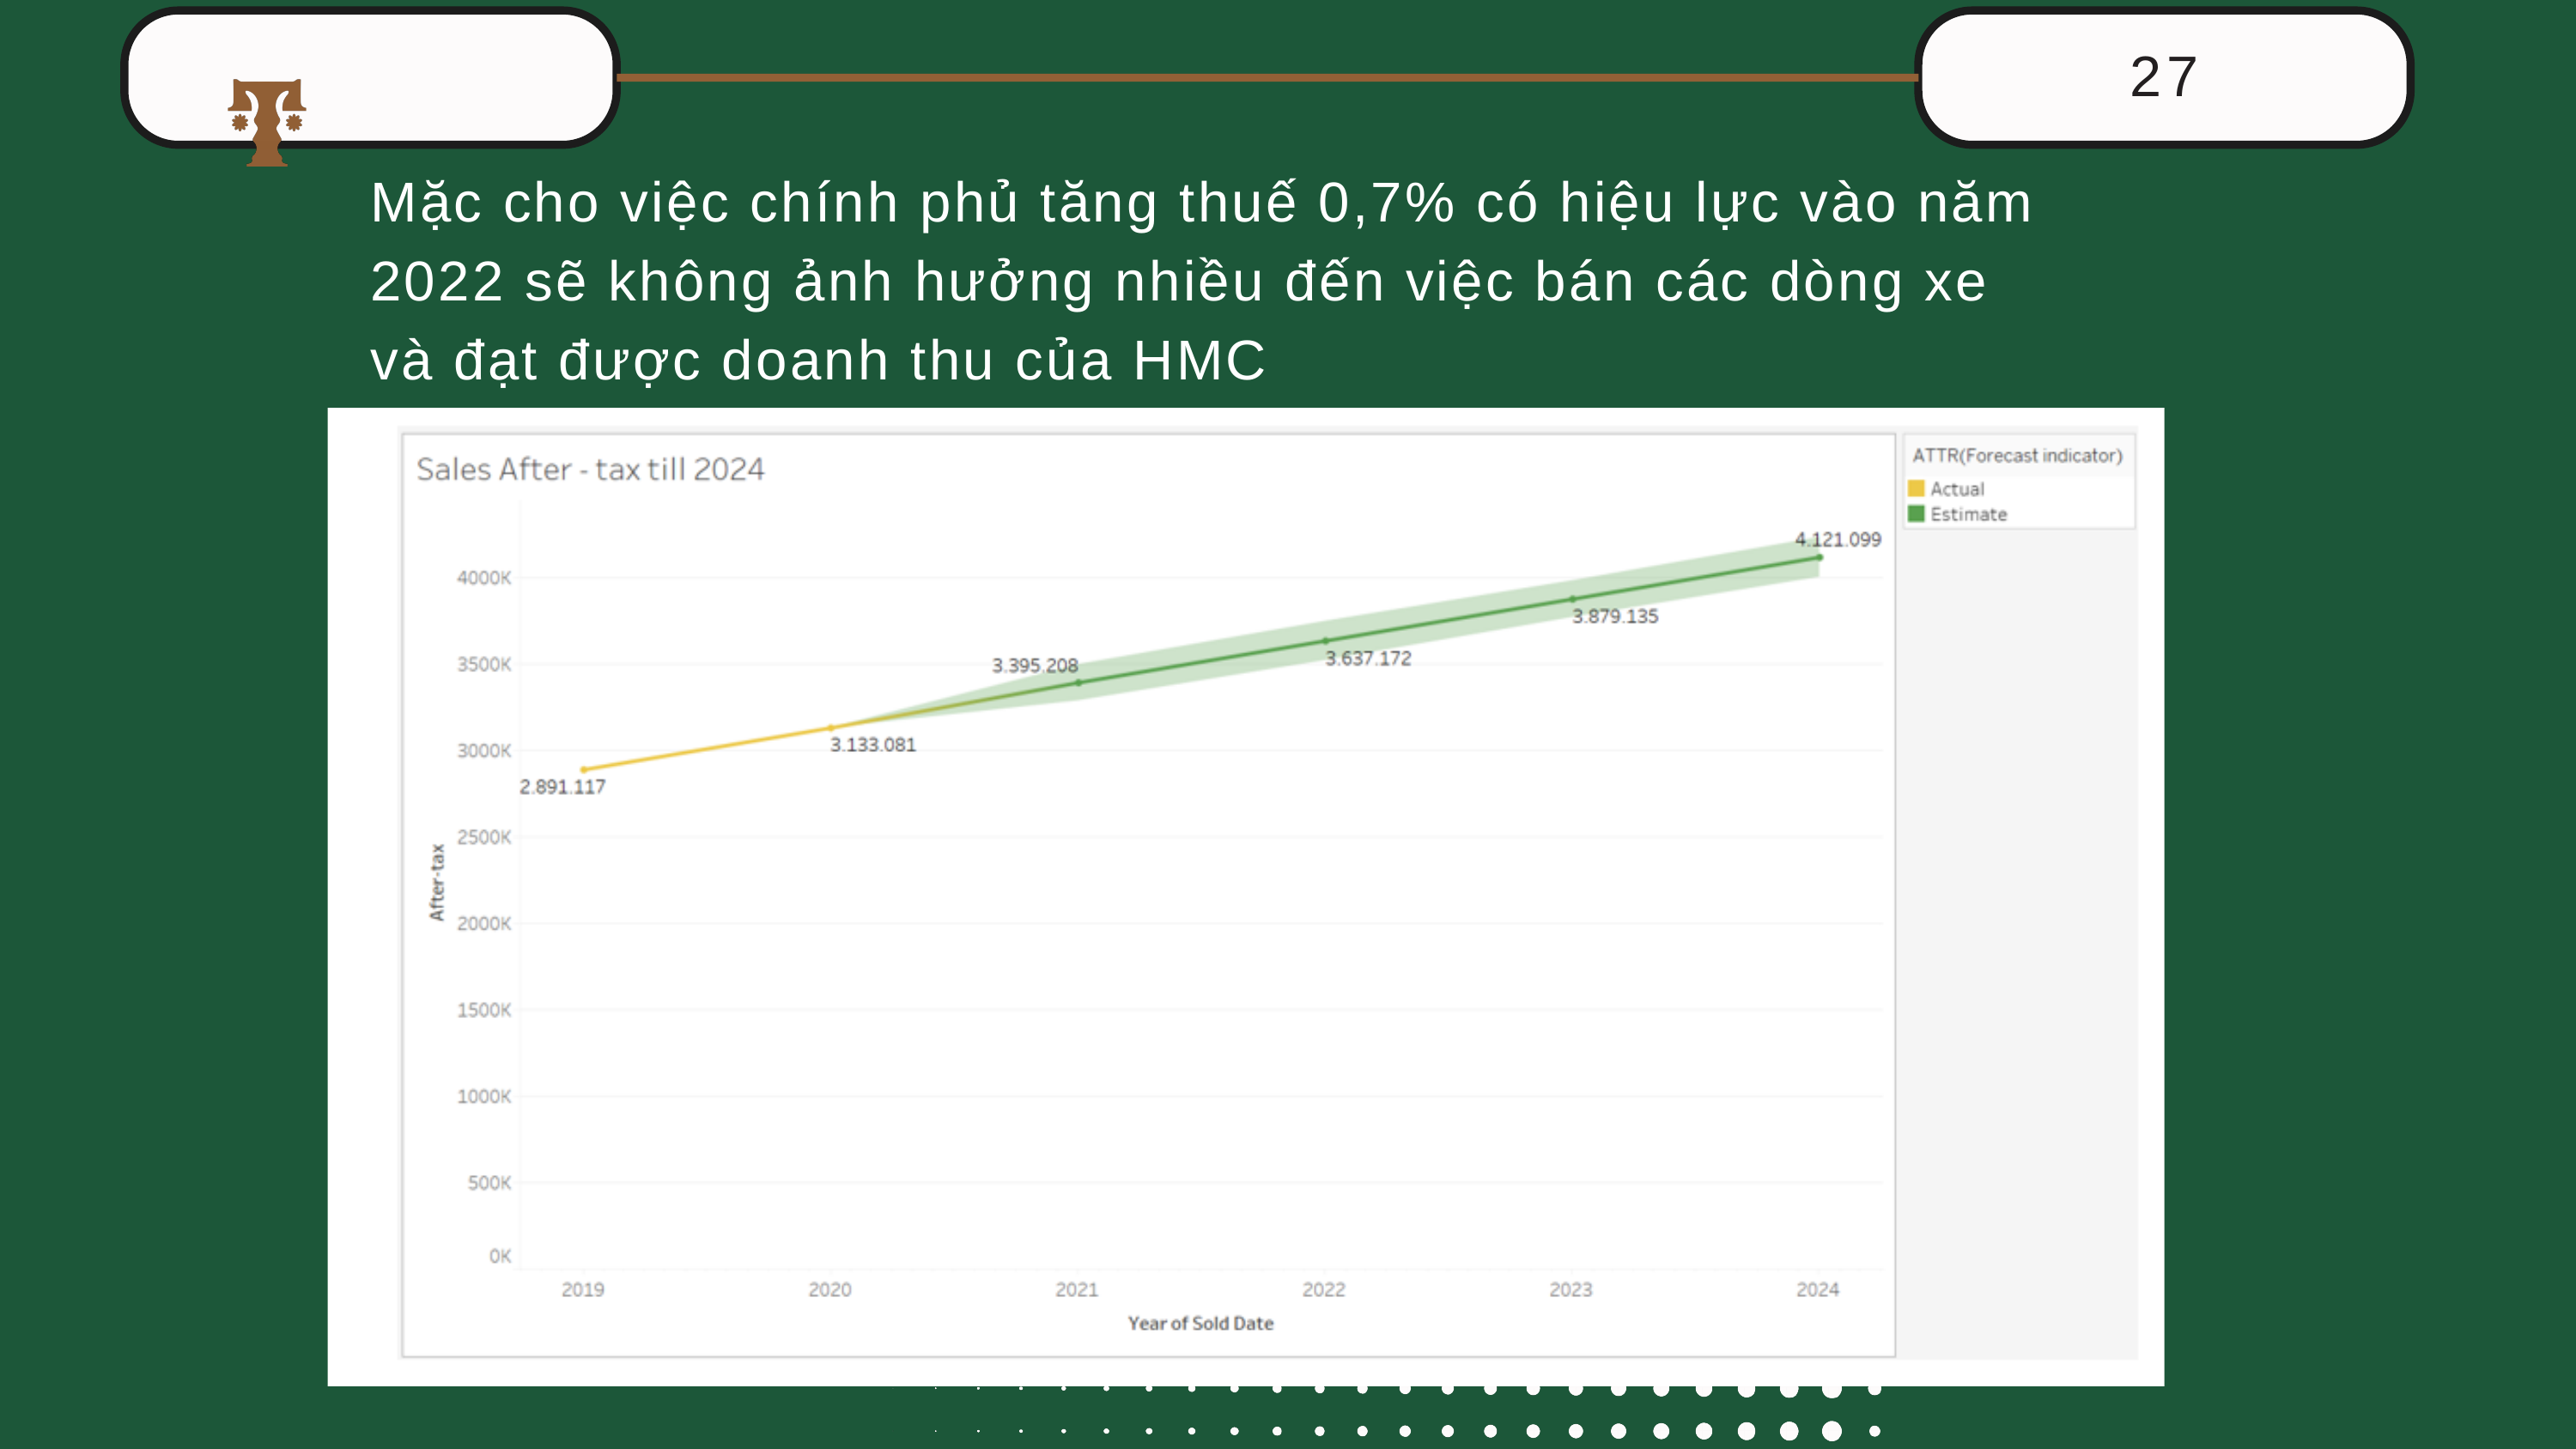

27

Mặc cho việc chính phủ tăng thuế 0,7% có hiệu lực vào năm 2022 sẽ không ảnh hưởng nhiều đến việc bán các dòng xe và đạt được doanh thu của HMC